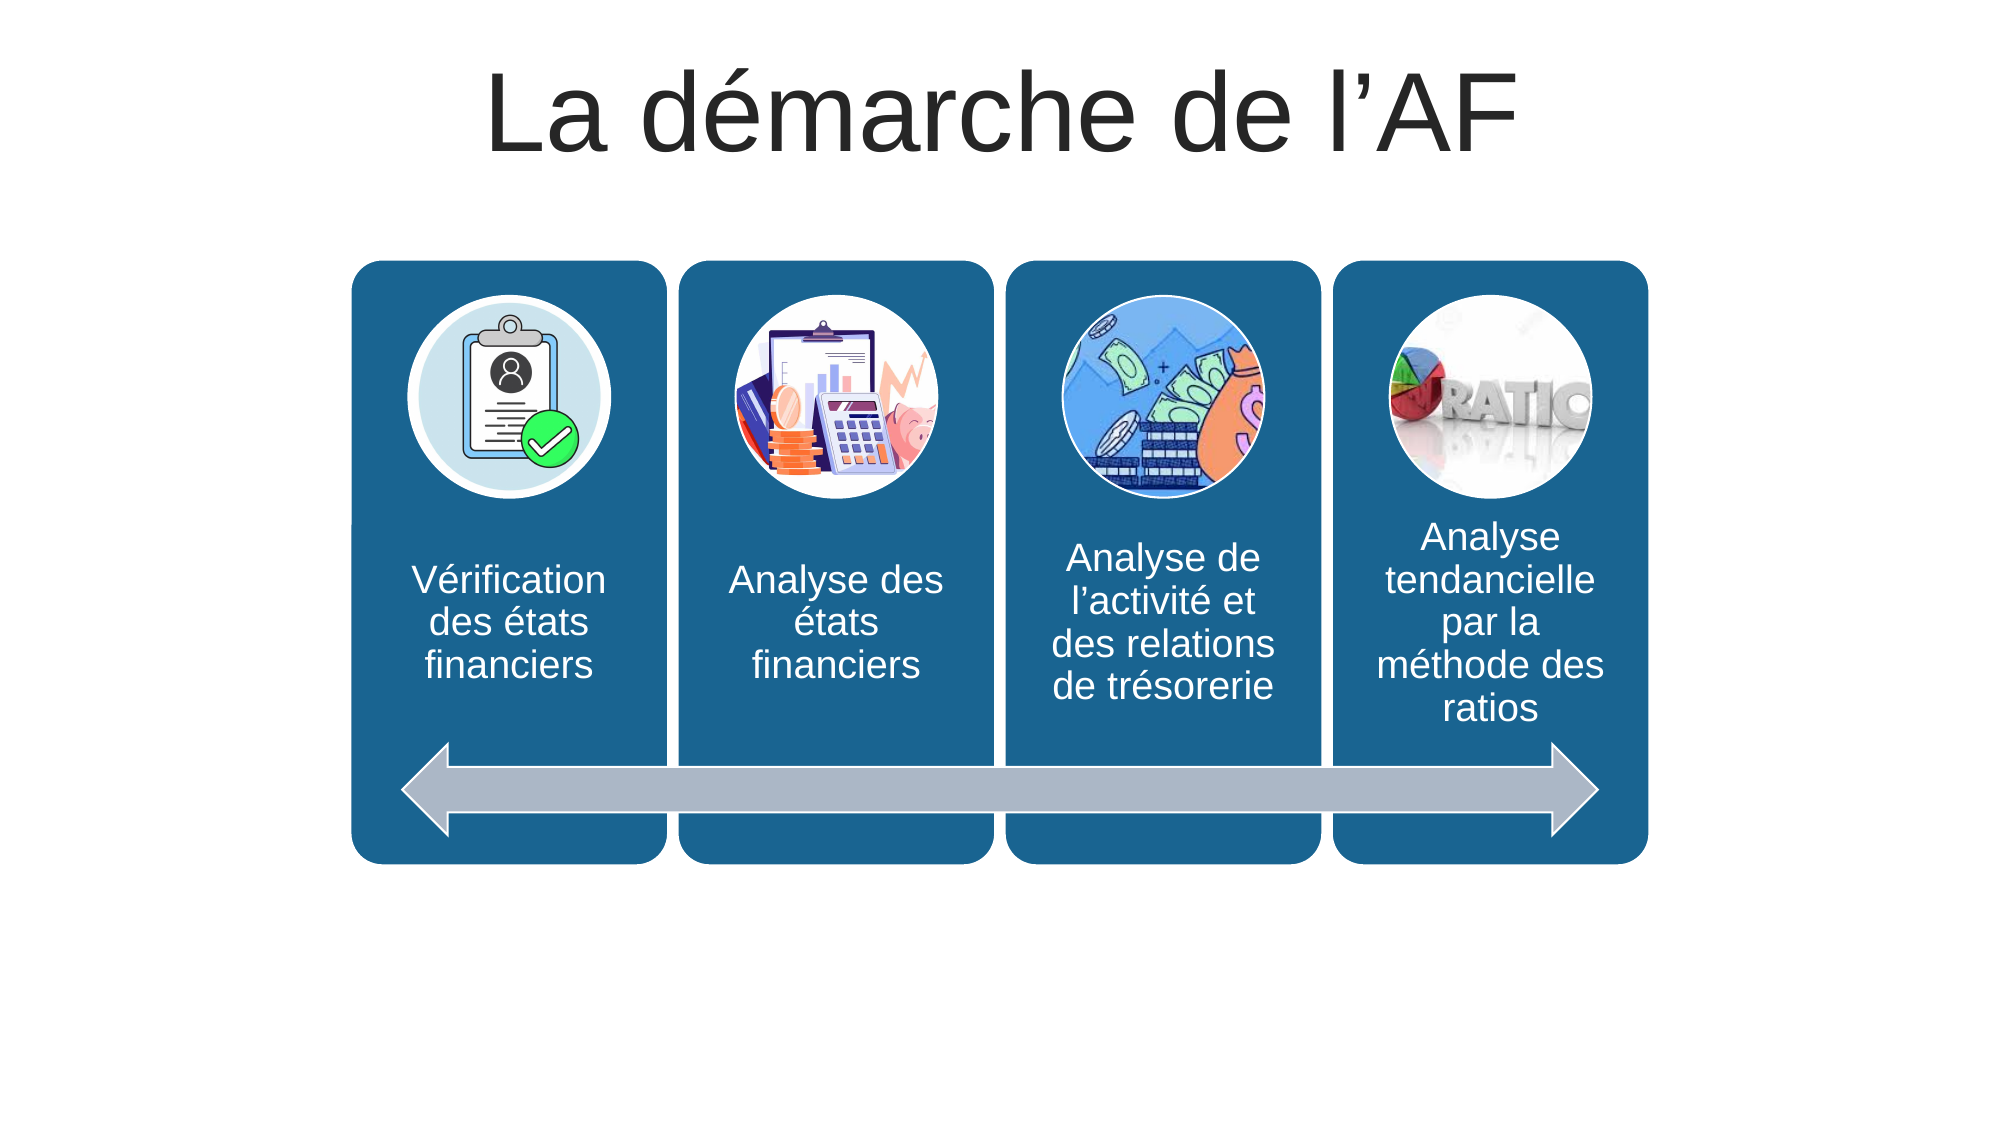

La démarche de l’AF
Vérification des états financiers
Analyse des états financiers
Analyse de l’activité et des relations de trésorerie
Analyse tendancielle par la méthode des ratios